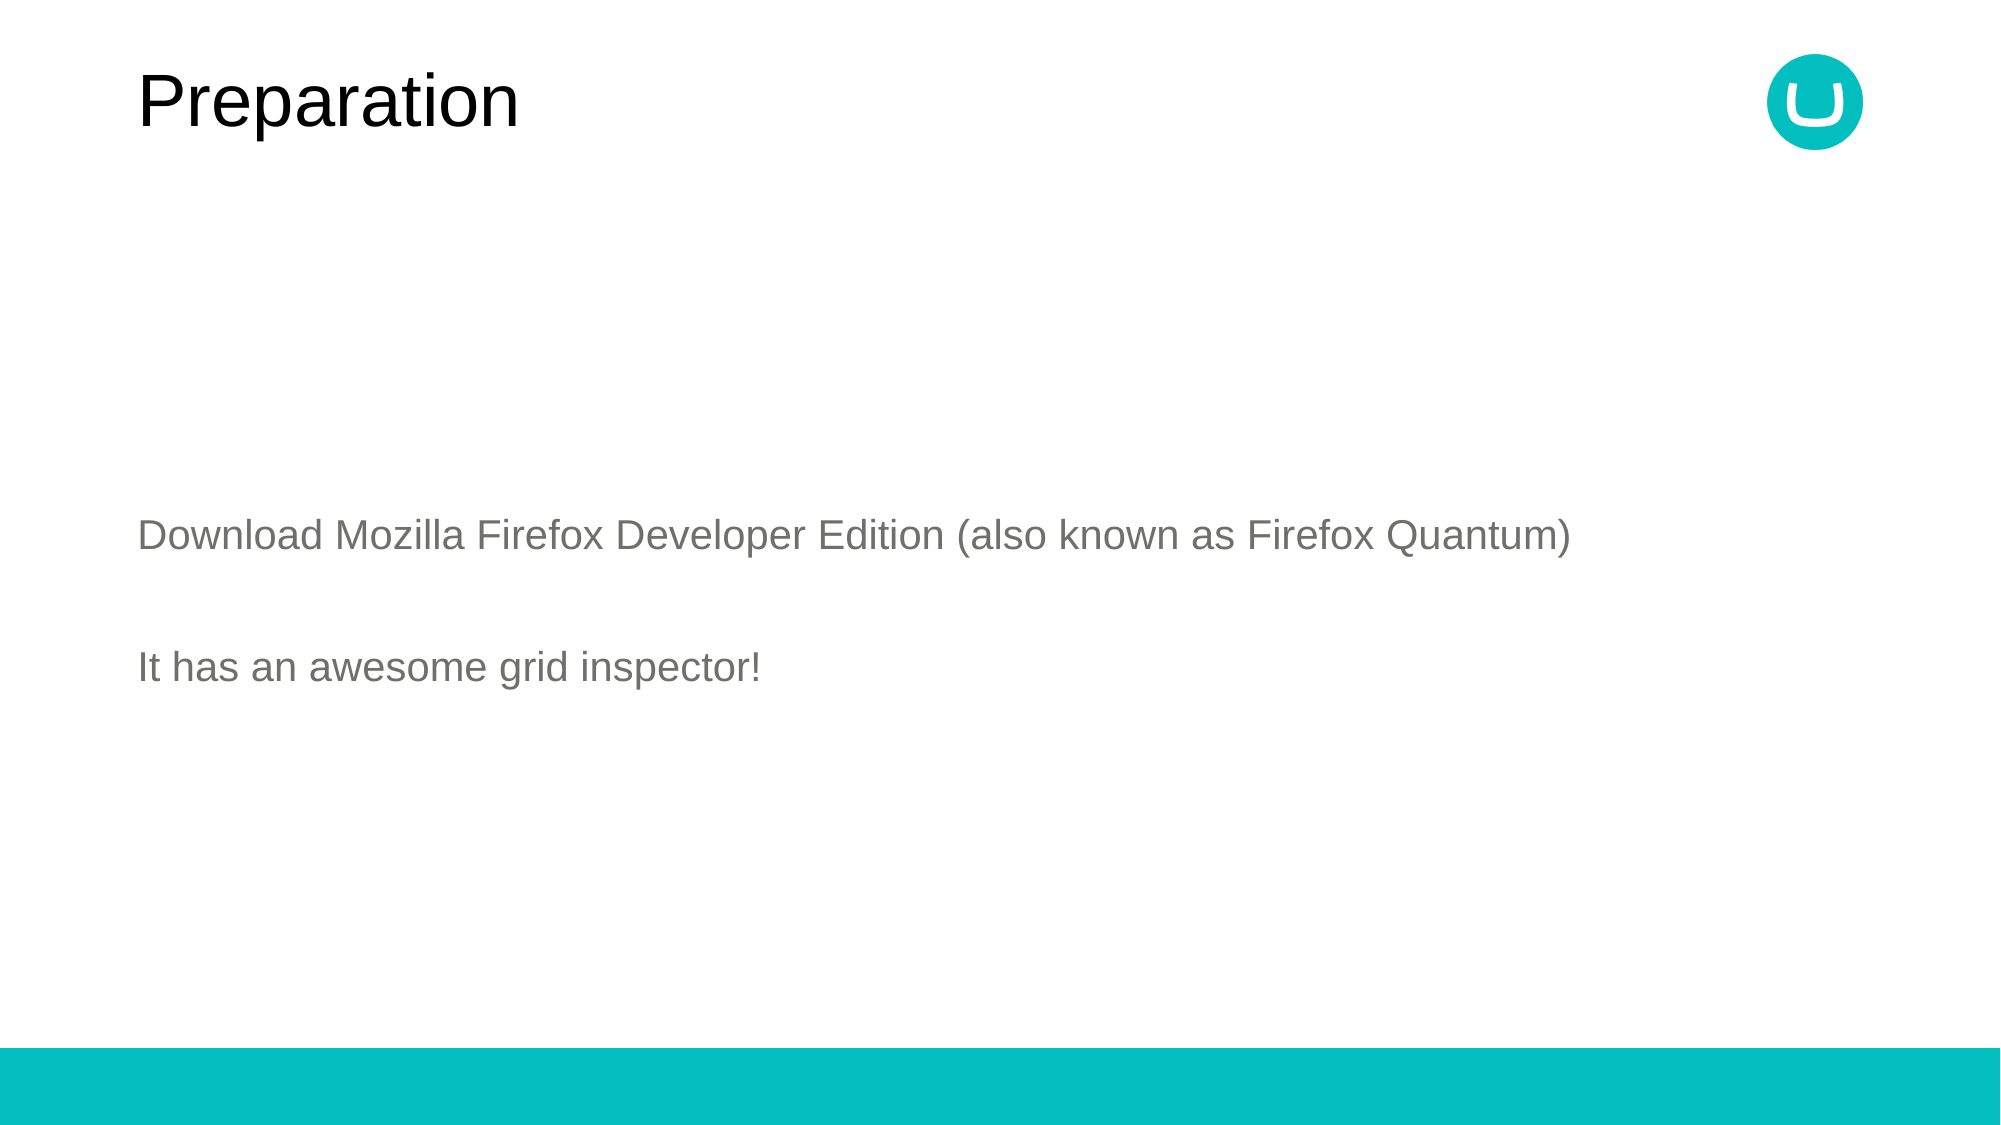

# Preparation
Download Mozilla Firefox Developer Edition (also known as Firefox Quantum)

It has an awesome grid inspector!